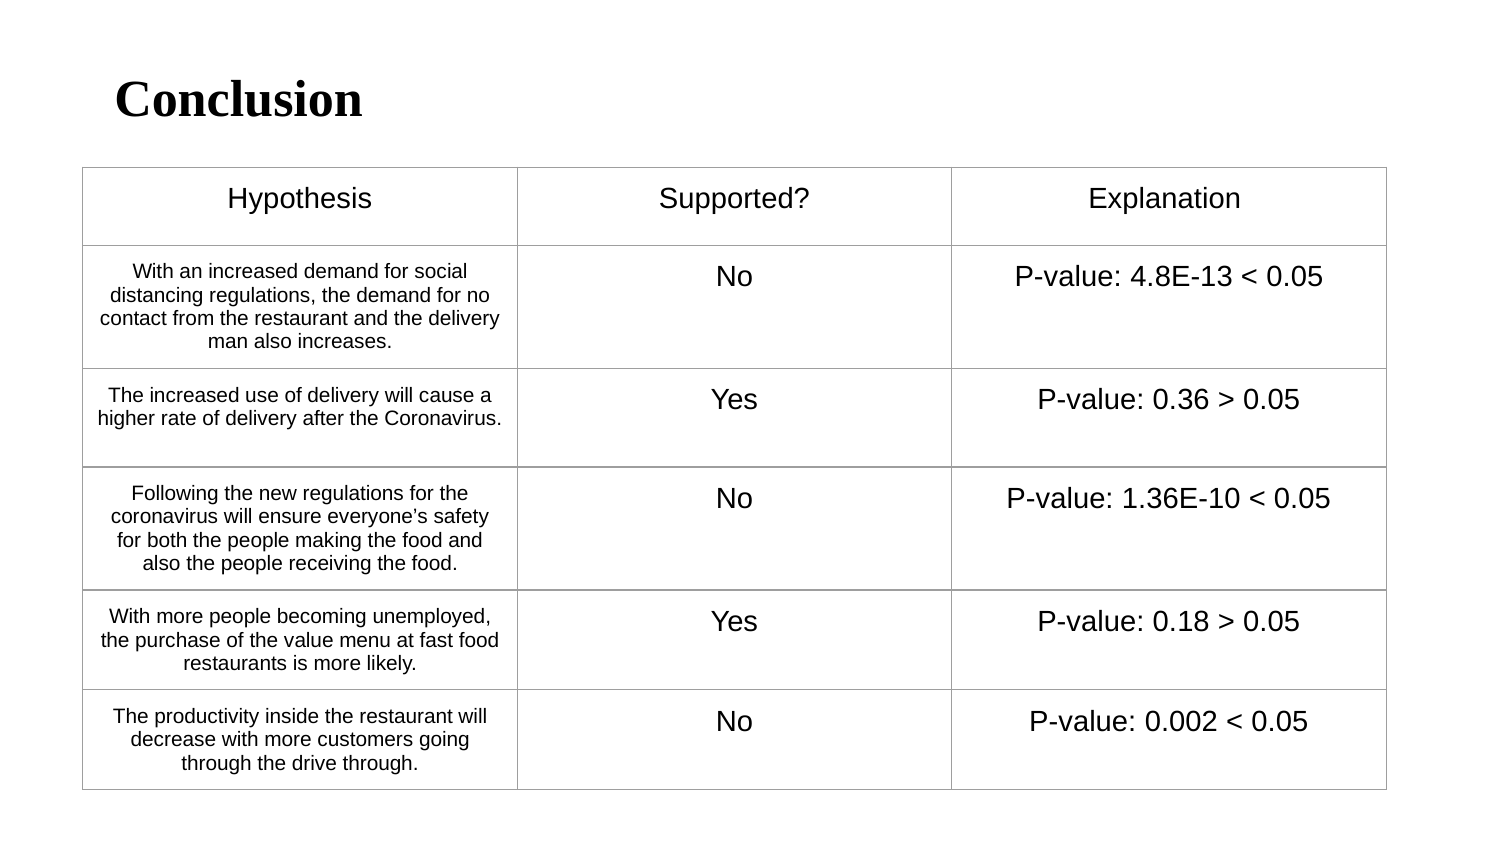

# Conclusion
| Hypothesis | Supported? | Explanation |
| --- | --- | --- |
| With an increased demand for social distancing regulations, the demand for no contact from the restaurant and the delivery man also increases. | No | P-value: 4.8E-13 < 0.05 |
| The increased use of delivery will cause a higher rate of delivery after the Coronavirus. | Yes | P-value: 0.36 > 0.05 |
| Following the new regulations for the coronavirus will ensure everyone’s safety for both the people making the food and also the people receiving the food. | No | P-value: 1.36E-10 < 0.05 |
| With more people becoming unemployed, the purchase of the value menu at fast food restaurants is more likely. | Yes | P-value: 0.18 > 0.05 |
| The productivity inside the restaurant will decrease with more customers going through the drive through. | No | P-value: 0.002 < 0.05 |